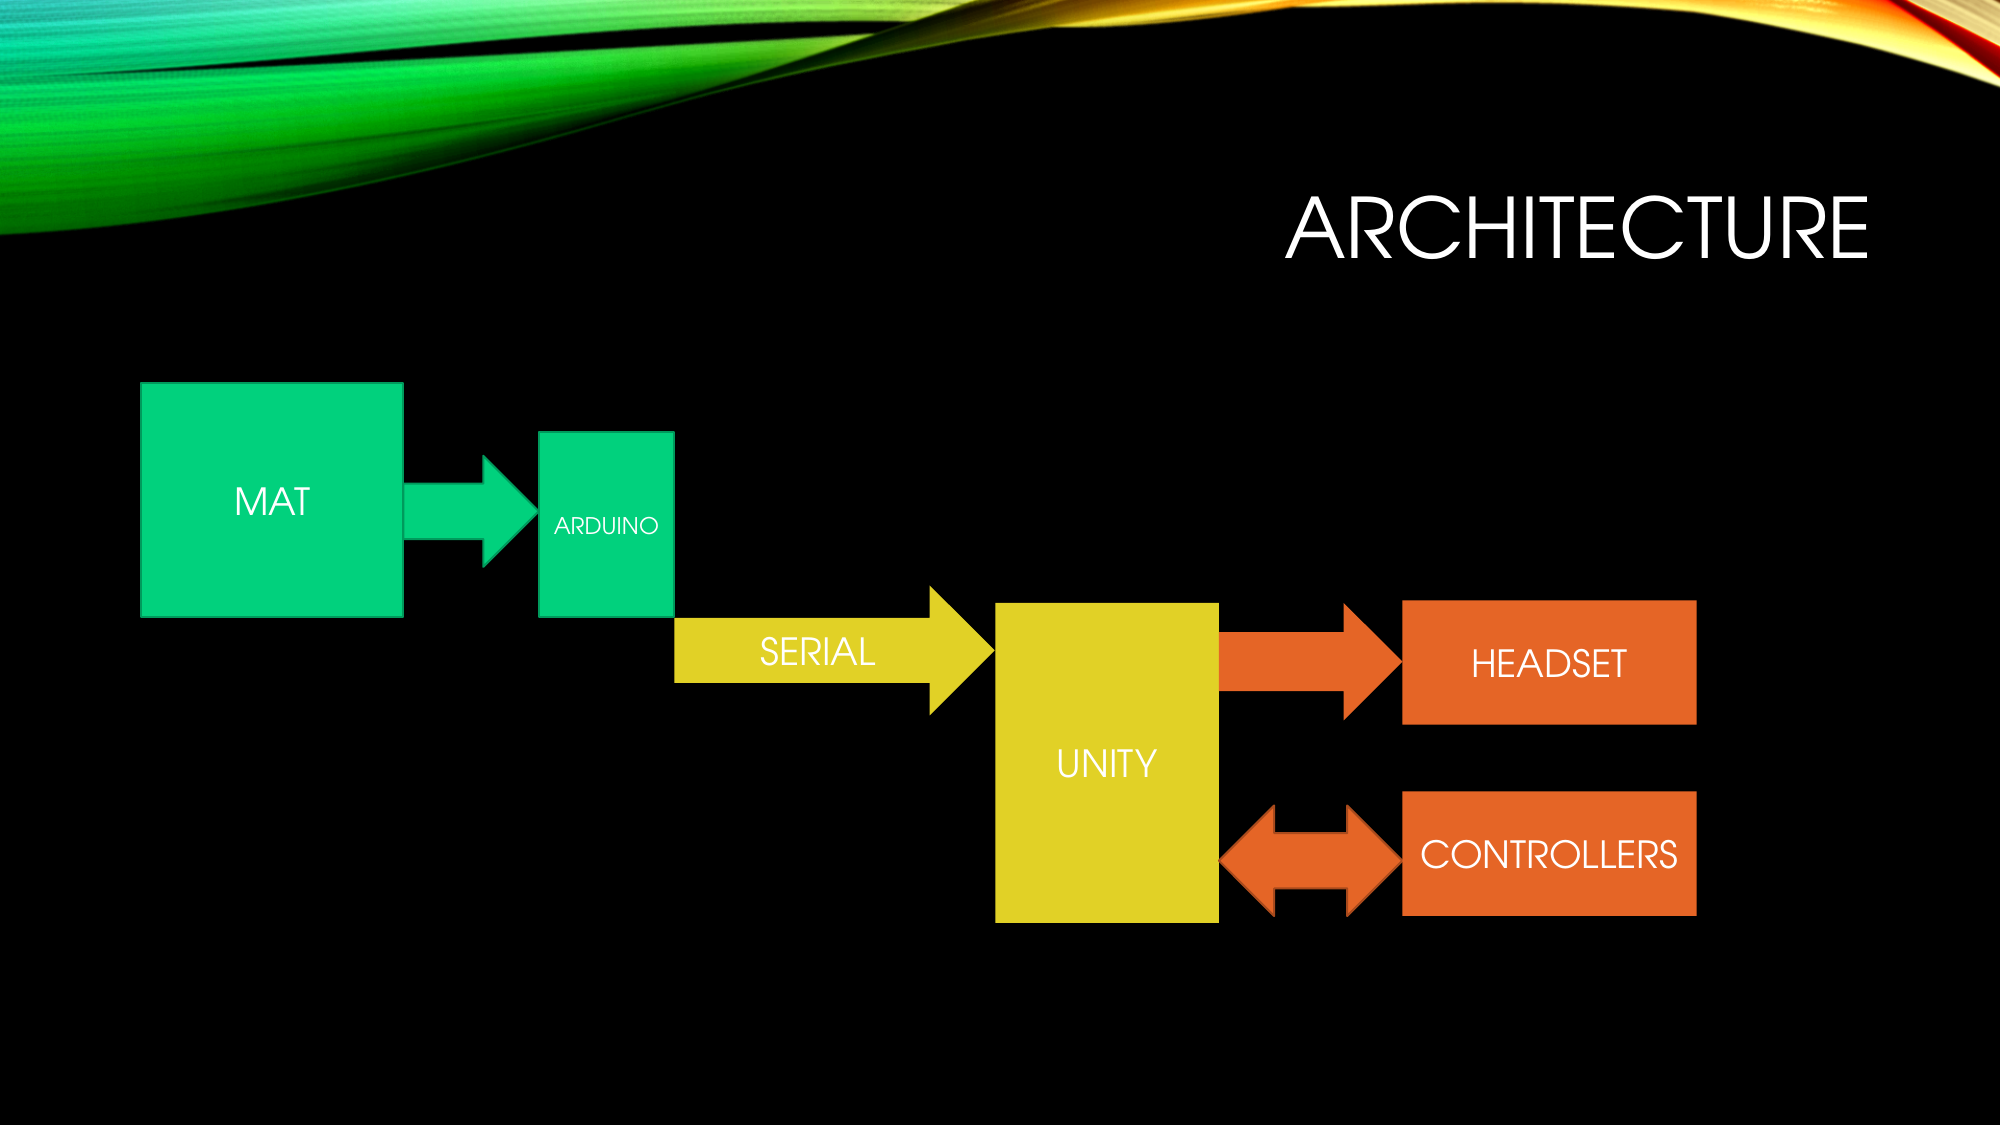

# Architecture
MAT
ARDUINO

SERIAL
HEADSET
UNITY

CONTROLLERS